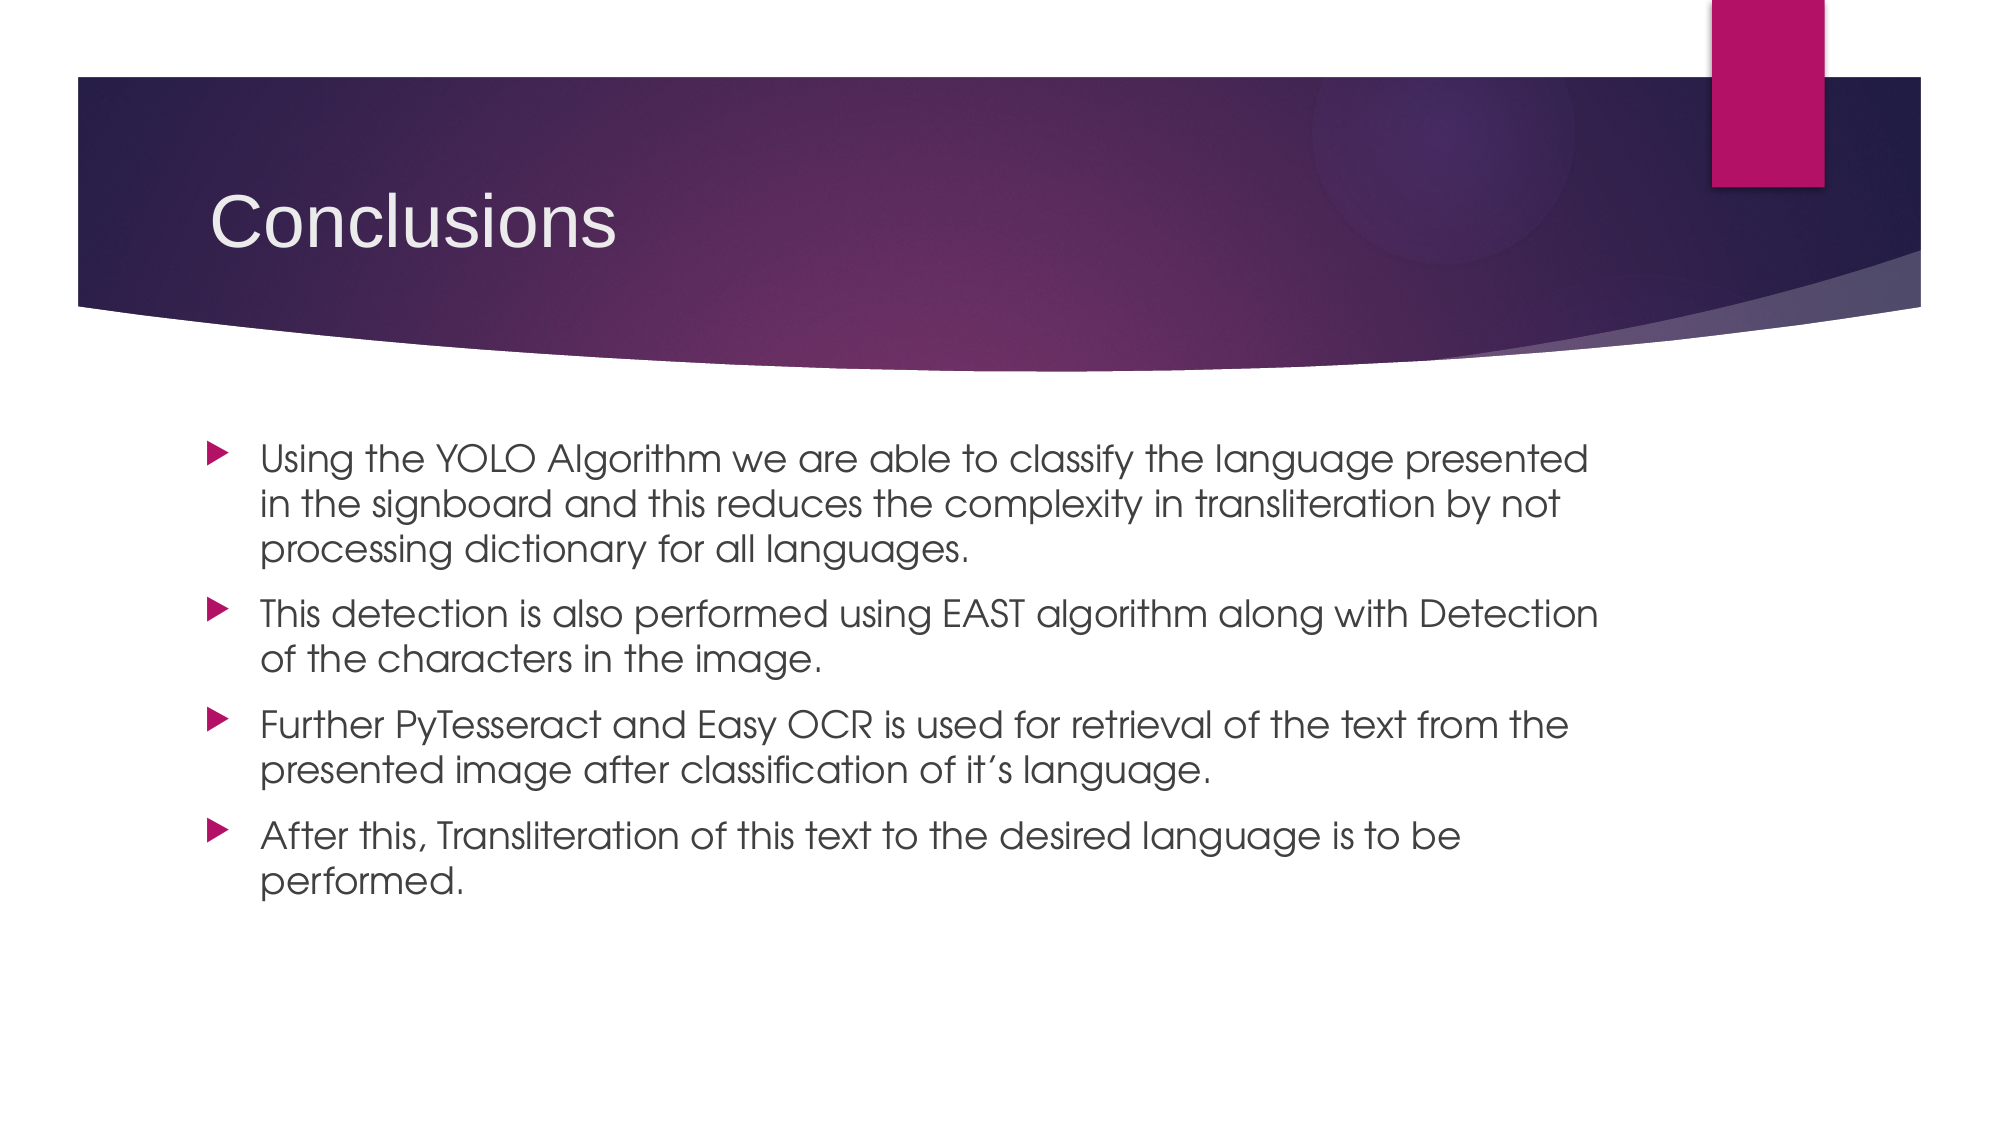

# Conclusions
Using the YOLO Algorithm we are able to classify the language presented in the signboard and this reduces the complexity in transliteration by not processing dictionary for all languages.
This detection is also performed using EAST algorithm along with Detection of the characters in the image.
Further PyTesseract and Easy OCR is used for retrieval of the text from the presented image after classification of it’s language.
After this, Transliteration of this text to the desired language is to be performed.